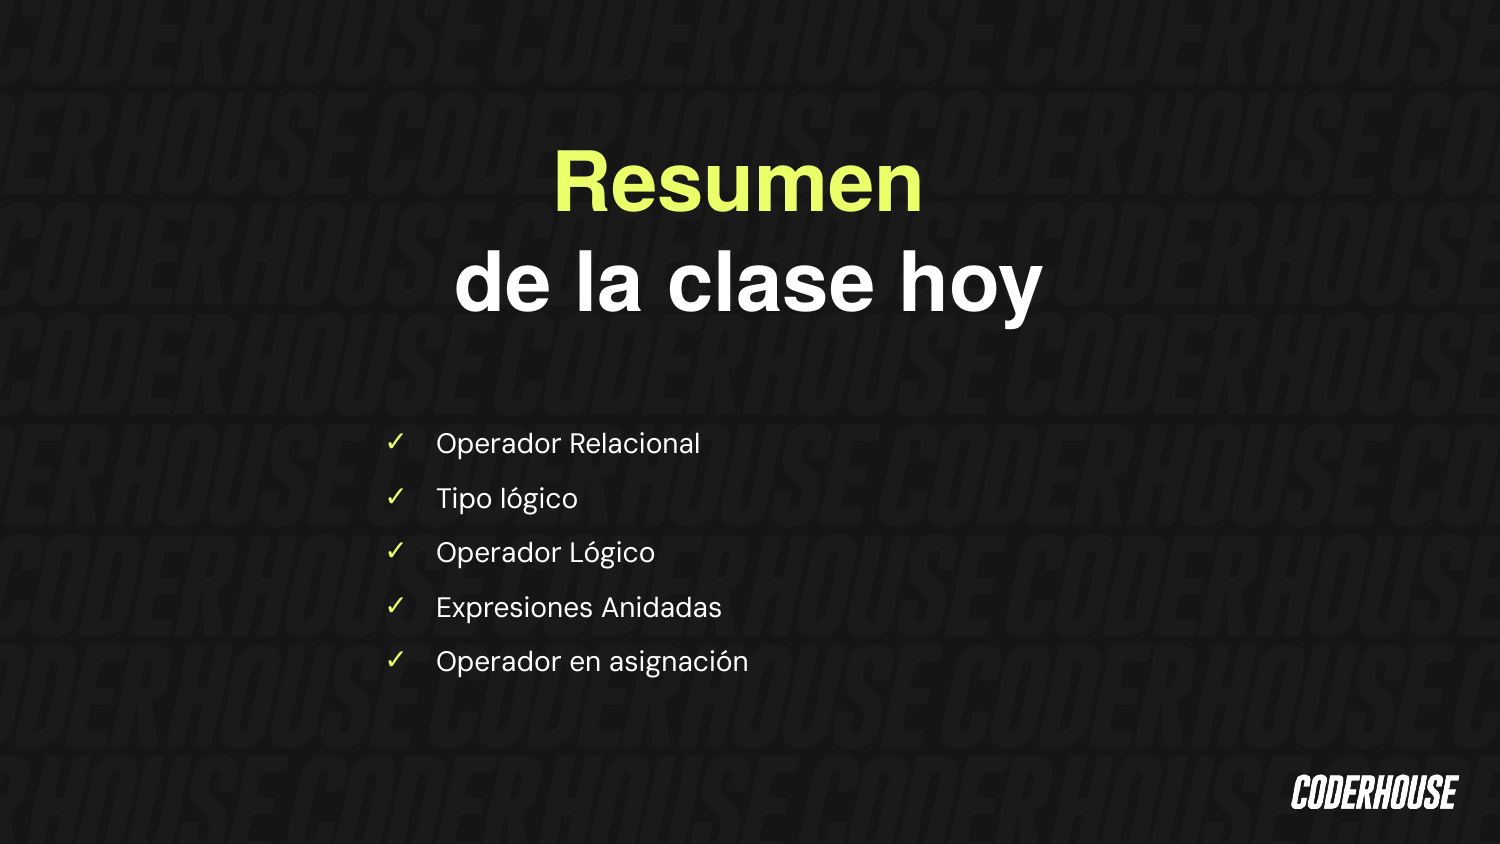

Resumen
de la clase hoy
Operador Relacional
Tipo lógico
Operador Lógico
Expresiones Anidadas
Operador en asignación